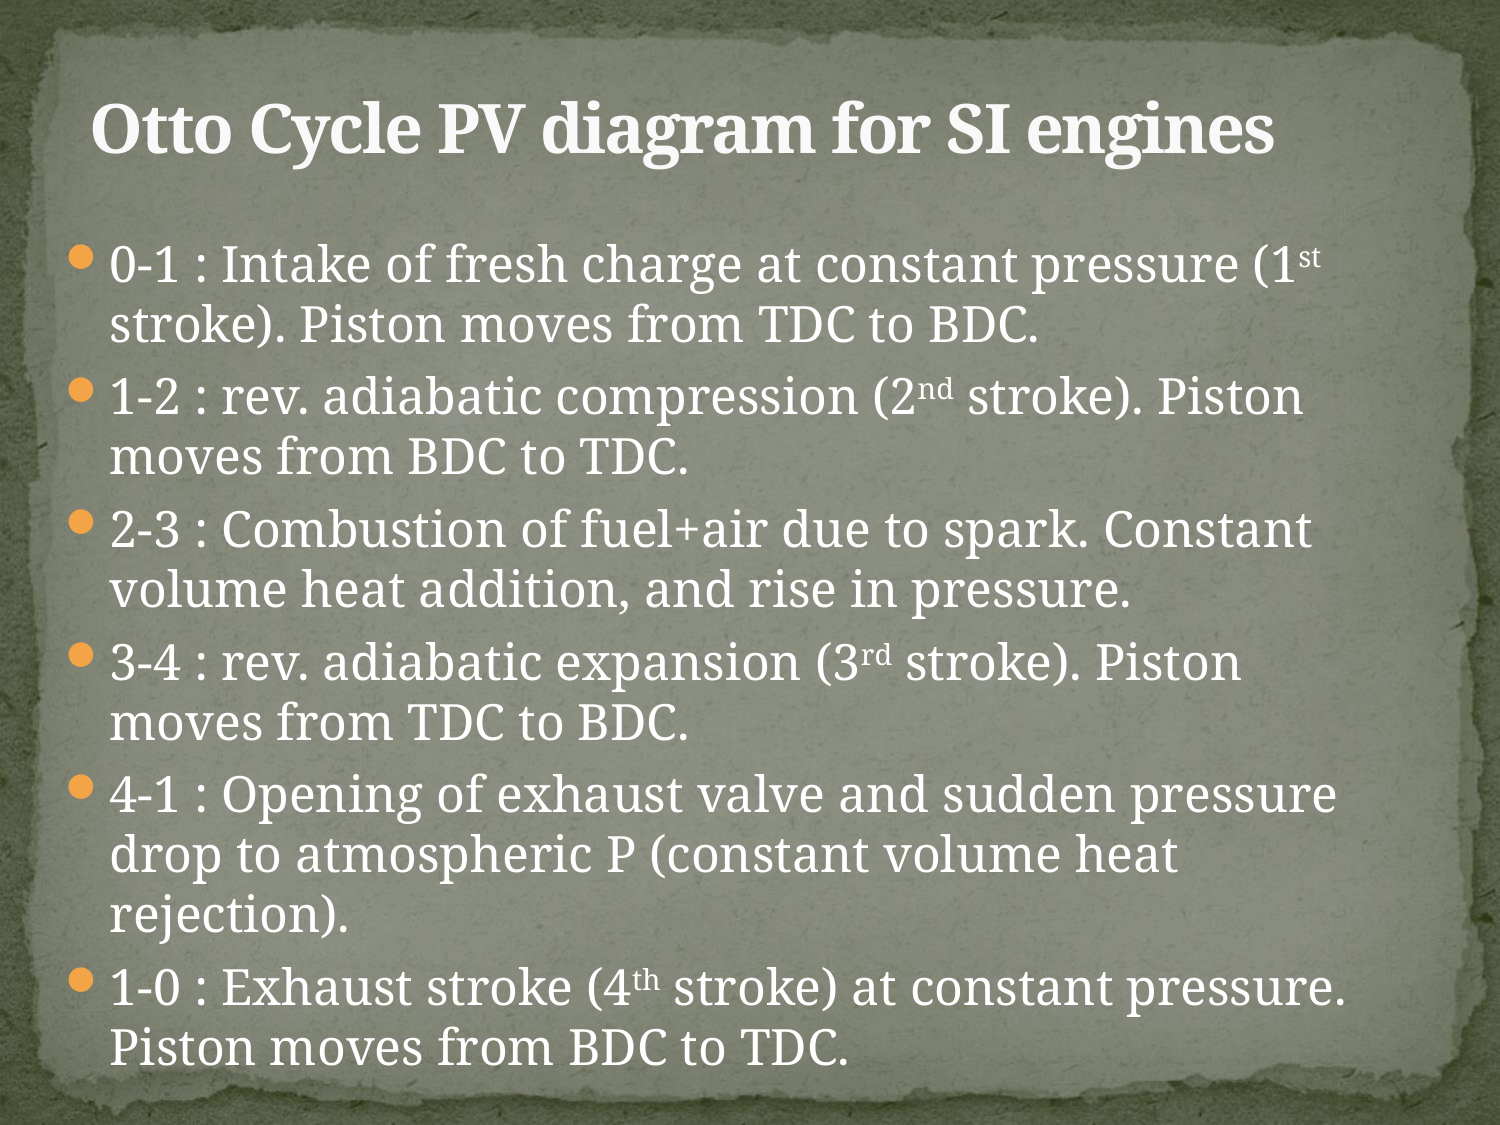

# Otto Cycle PV diagram for SI engines
0-1 : Intake of fresh charge at constant pressure (1st stroke). Piston moves from TDC to BDC.
1-2 : rev. adiabatic compression (2nd stroke). Piston moves from BDC to TDC.
2-3 : Combustion of fuel+air due to spark. Constant volume heat addition, and rise in pressure.
3-4 : rev. adiabatic expansion (3rd stroke). Piston moves from TDC to BDC.
4-1 : Opening of exhaust valve and sudden pressure drop to atmospheric P (constant volume heat rejection).
1-0 : Exhaust stroke (4th stroke) at constant pressure. Piston moves from BDC to TDC.